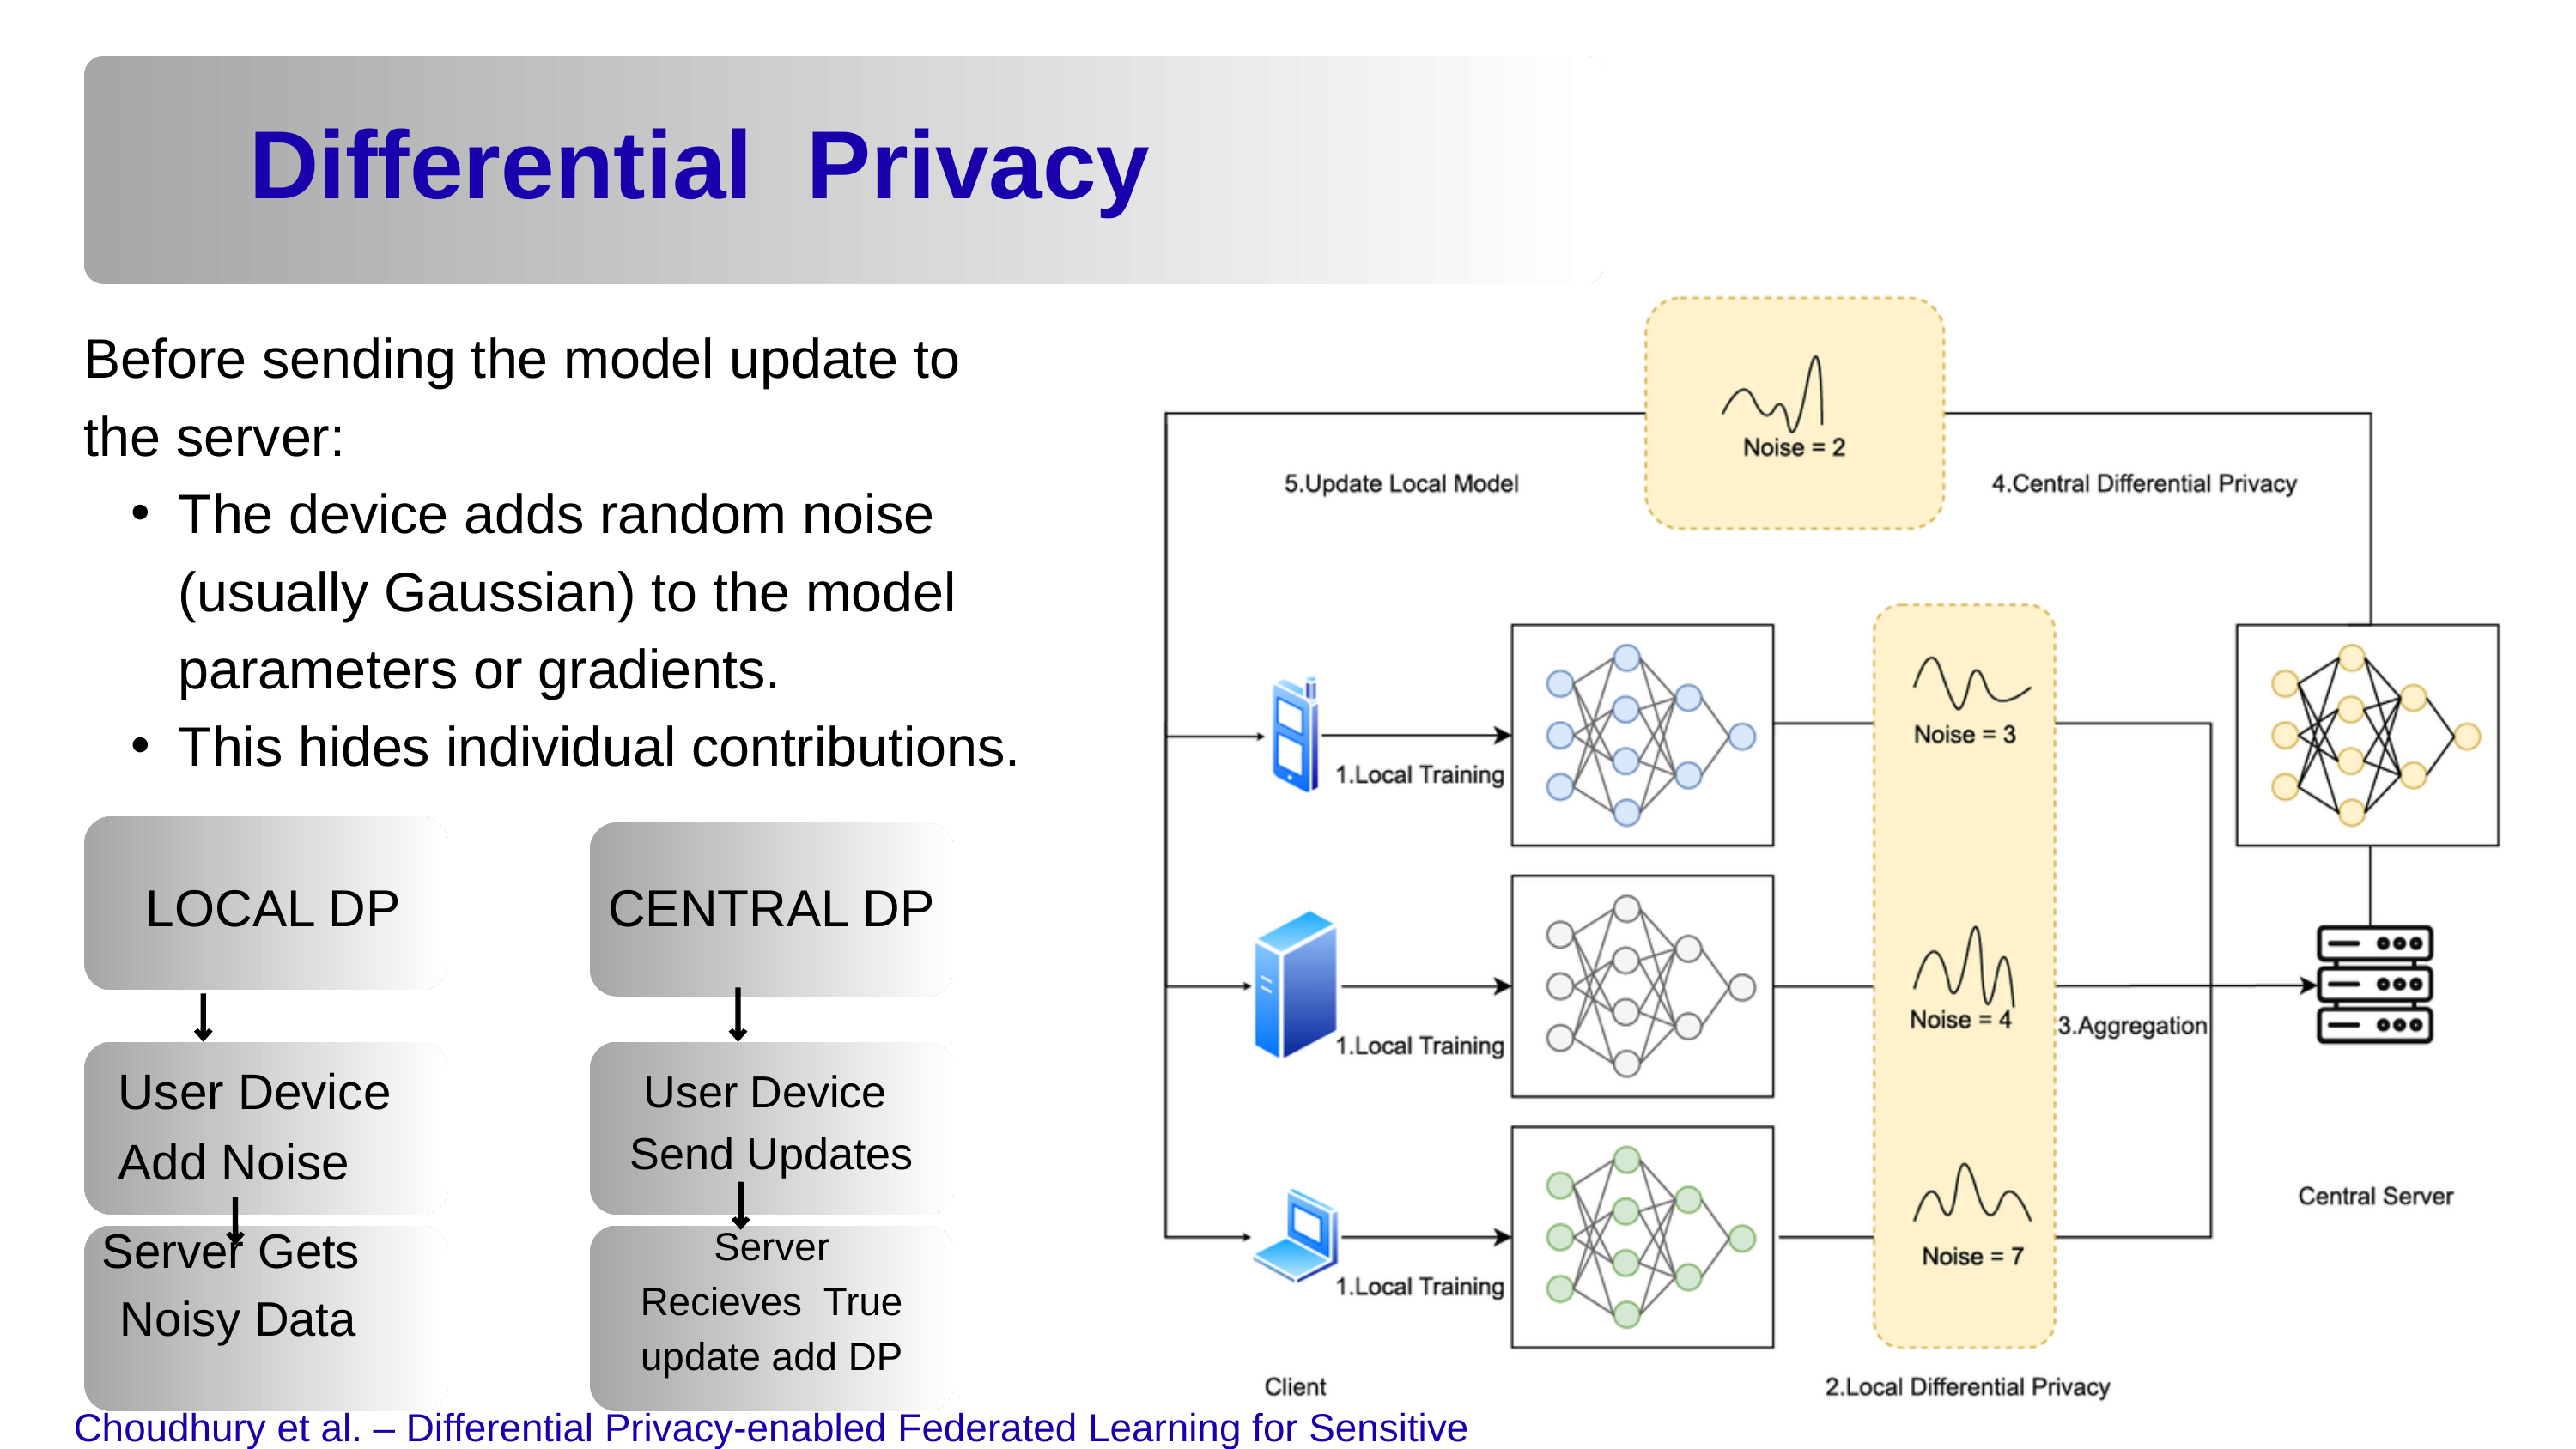

Differential  Privacy

Before sending the model update to the server:
The device adds random noise (usually Gaussian) to the model parameters or gradients.
This hides individual contributions.

 LOCAL DP
CENTRAL DP

User Device
Add Noise
User Device
Send Updates

Server Gets  Noisy Data
Server Recieves  True update add DP

Choudhury et al. – Differential Privacy-enabled Federated Learning for Sensitive Health Data